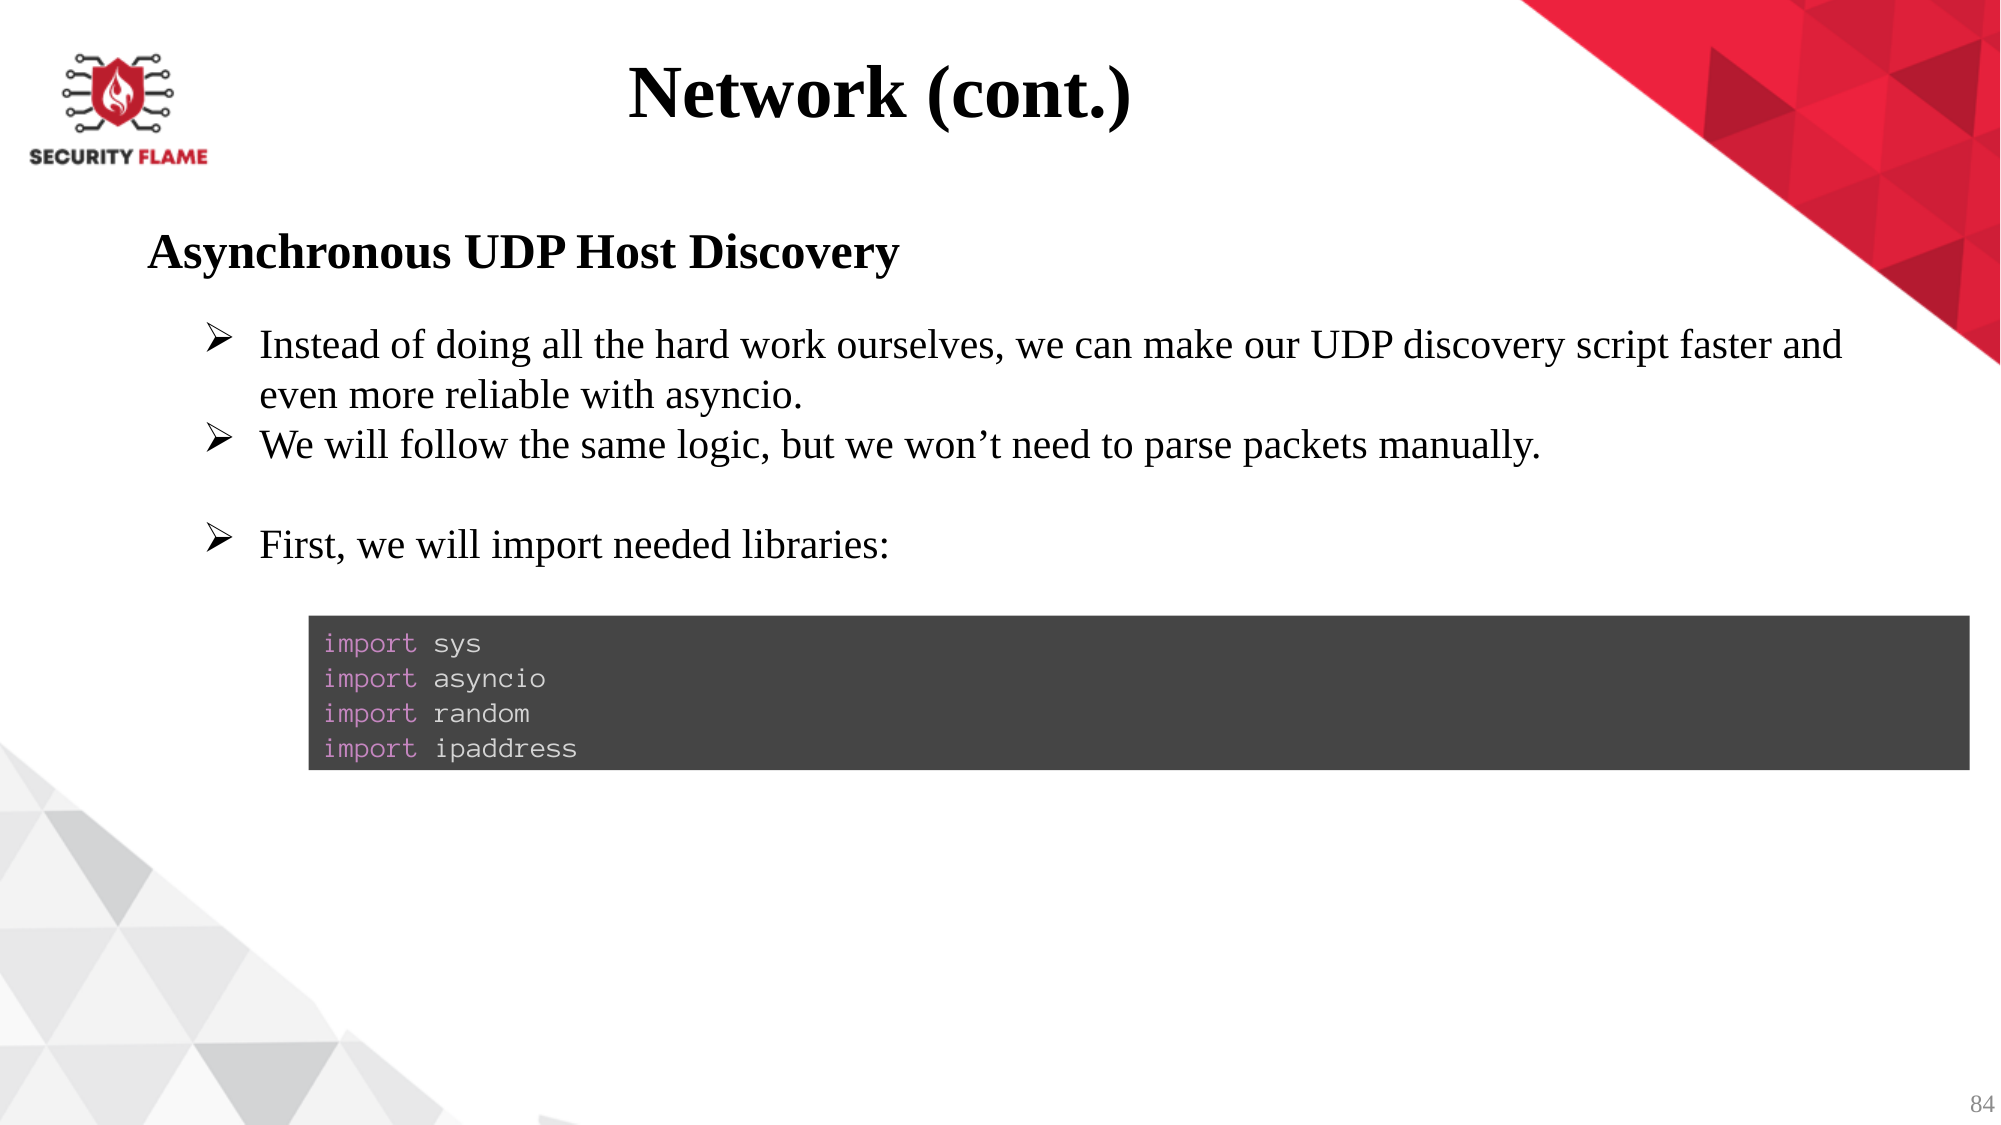

Network (cont.)
Asynchronous UDP Host Discovery
Instead of doing all the hard work ourselves, we can make our UDP discovery script faster and even more reliable with asyncio.
We will follow the same logic, but we won’t need to parse packets manually.

First, we will import needed libraries:
import sys
import asyncio
import random
import ipaddress
84